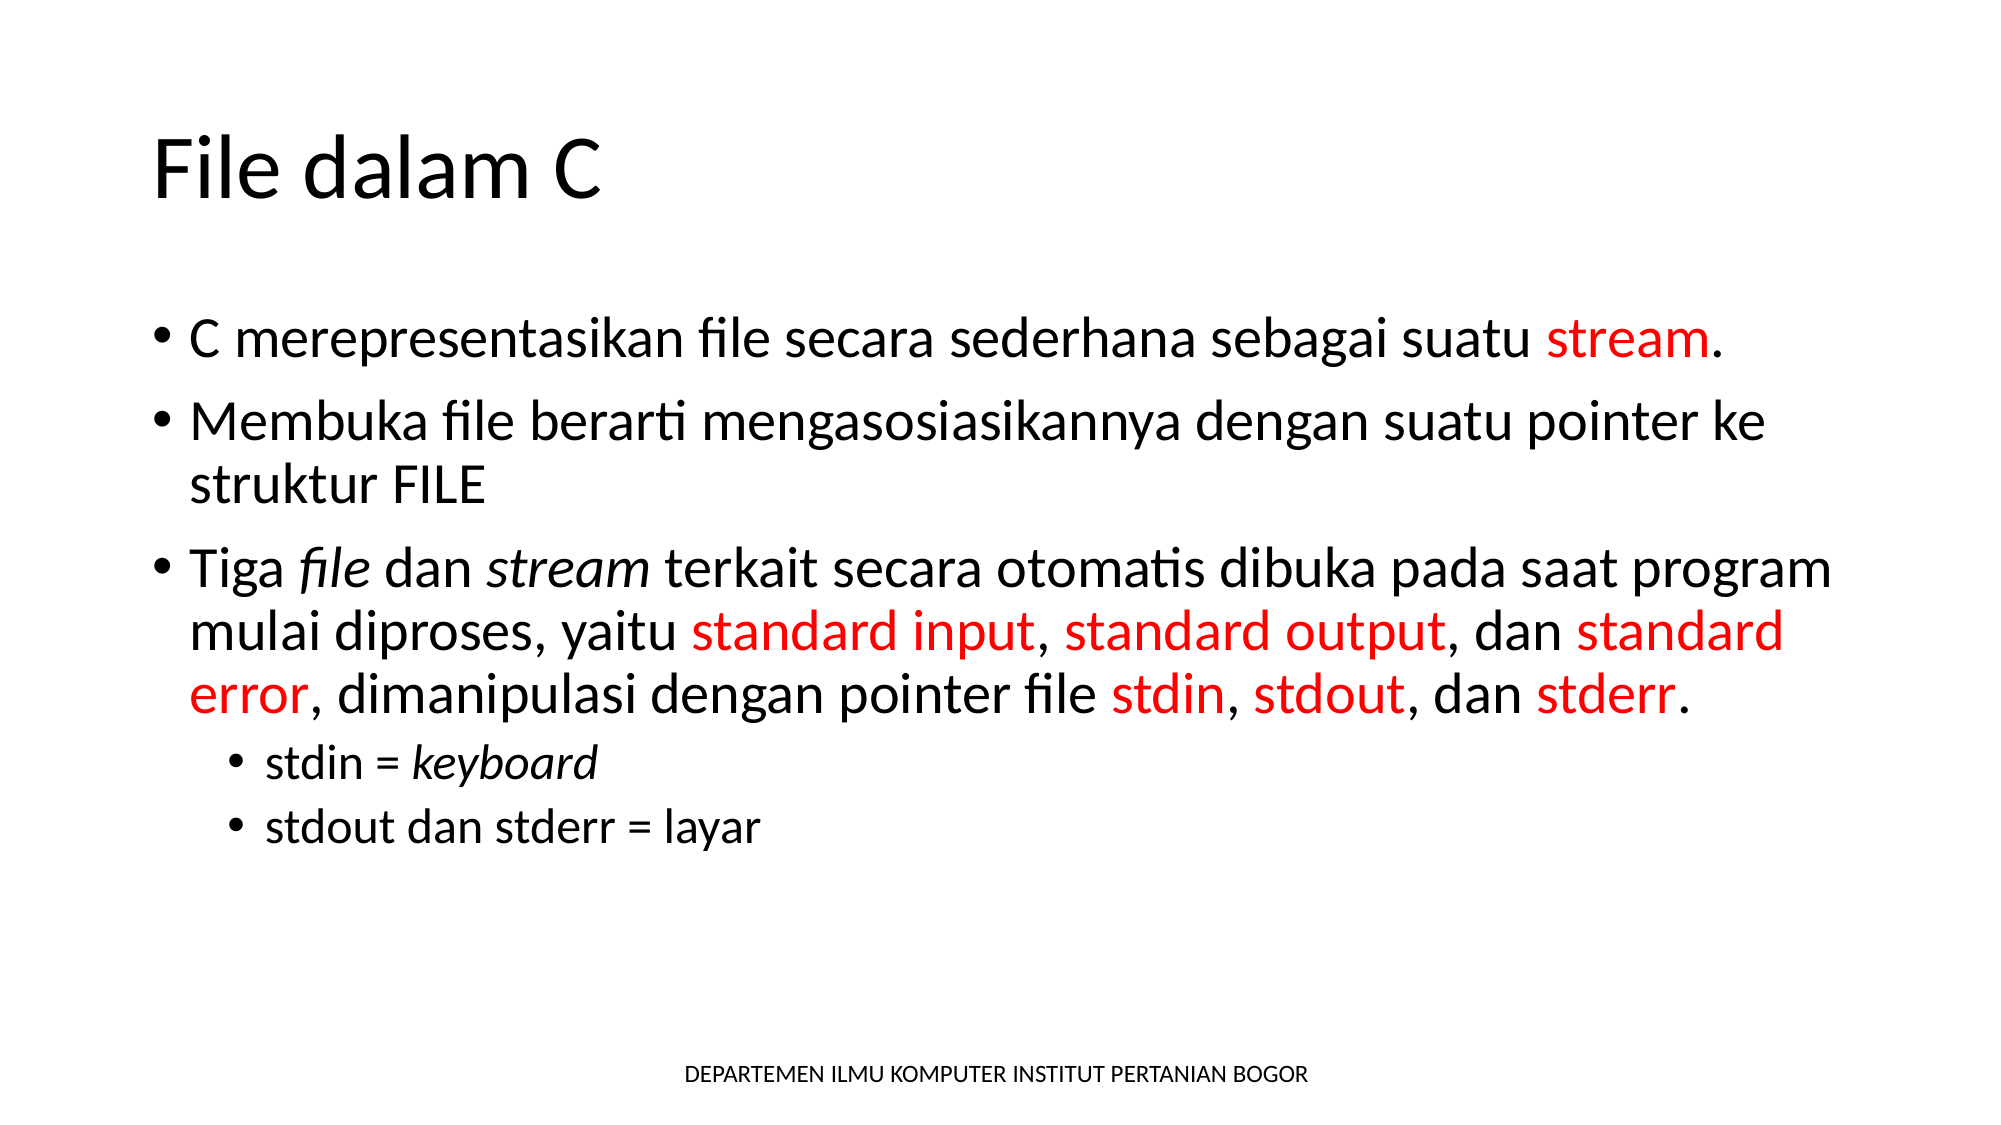

# File dalam C
C merepresentasikan file secara sederhana sebagai suatu stream.
Membuka file berarti mengasosiasikannya dengan suatu pointer ke struktur FILE
Tiga file dan stream terkait secara otomatis dibuka pada saat program mulai diproses, yaitu standard input, standard output, dan standard error, dimanipulasi dengan pointer file stdin, stdout, dan stderr.
stdin = keyboard
stdout dan stderr = layar
DEPARTEMEN ILMU KOMPUTER INSTITUT PERTANIAN BOGOR